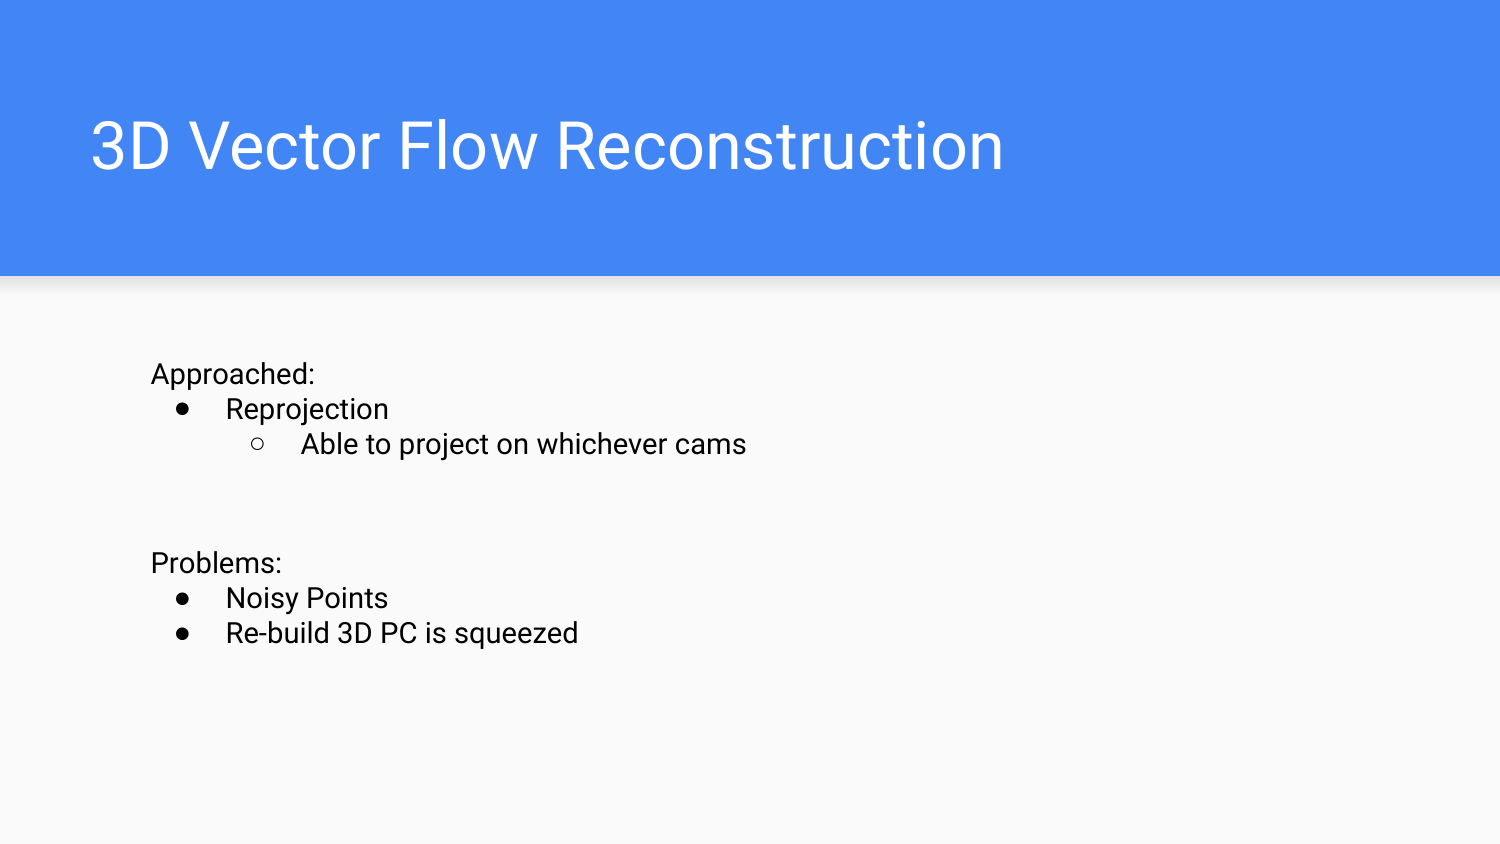

# 3D Vector Flow Reconstruction
Approached:
Reprojection
Able to project on whichever cams
Problems:
Noisy Points
Re-build 3D PC is squeezed